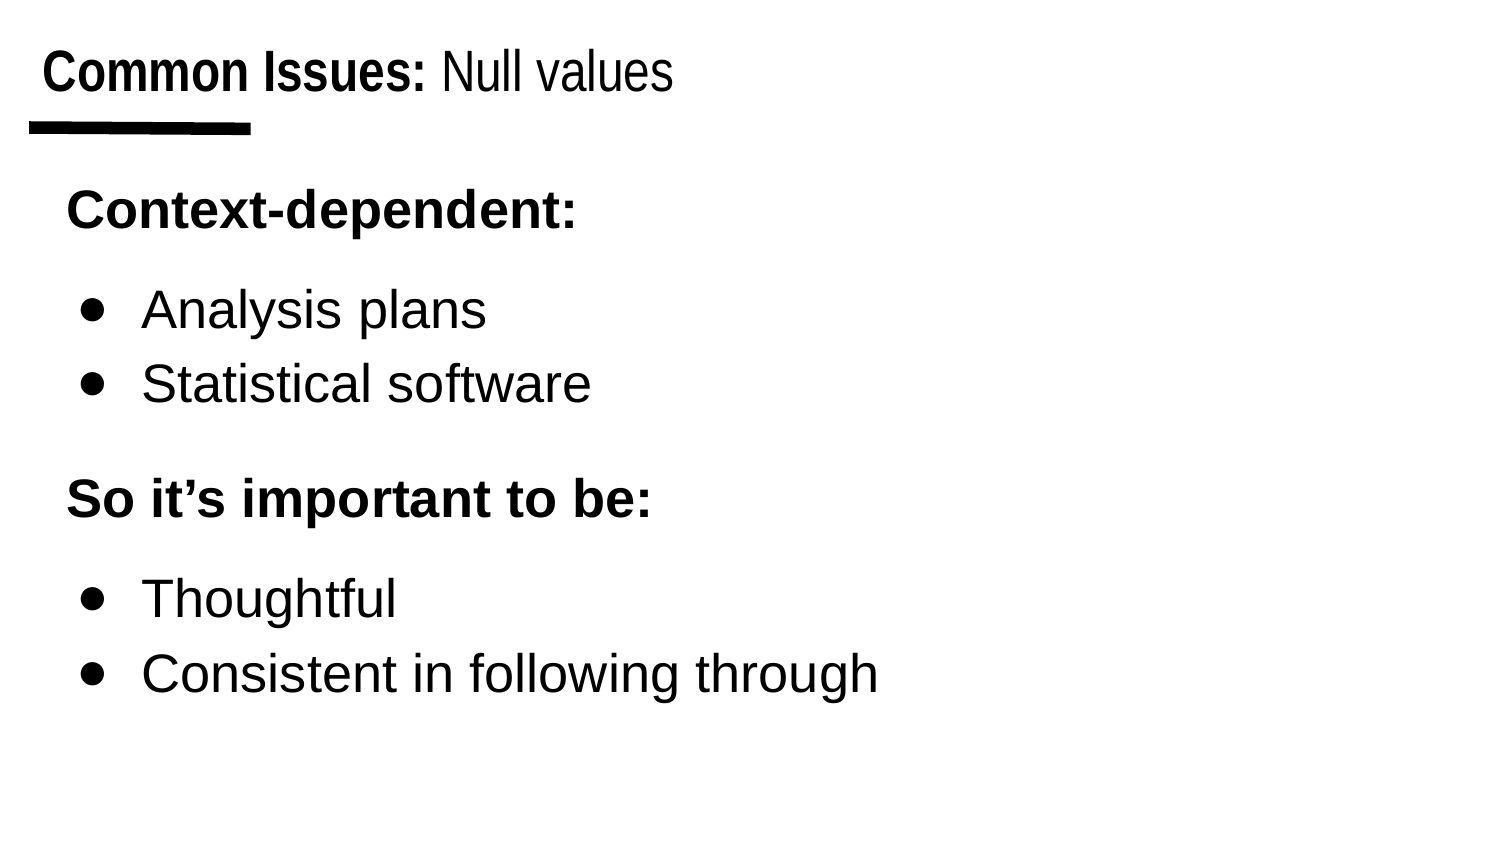

# Common Issues: Null values
Context-dependent:
Analysis plans
Statistical software
So it’s important to be:
Thoughtful
Consistent in following through